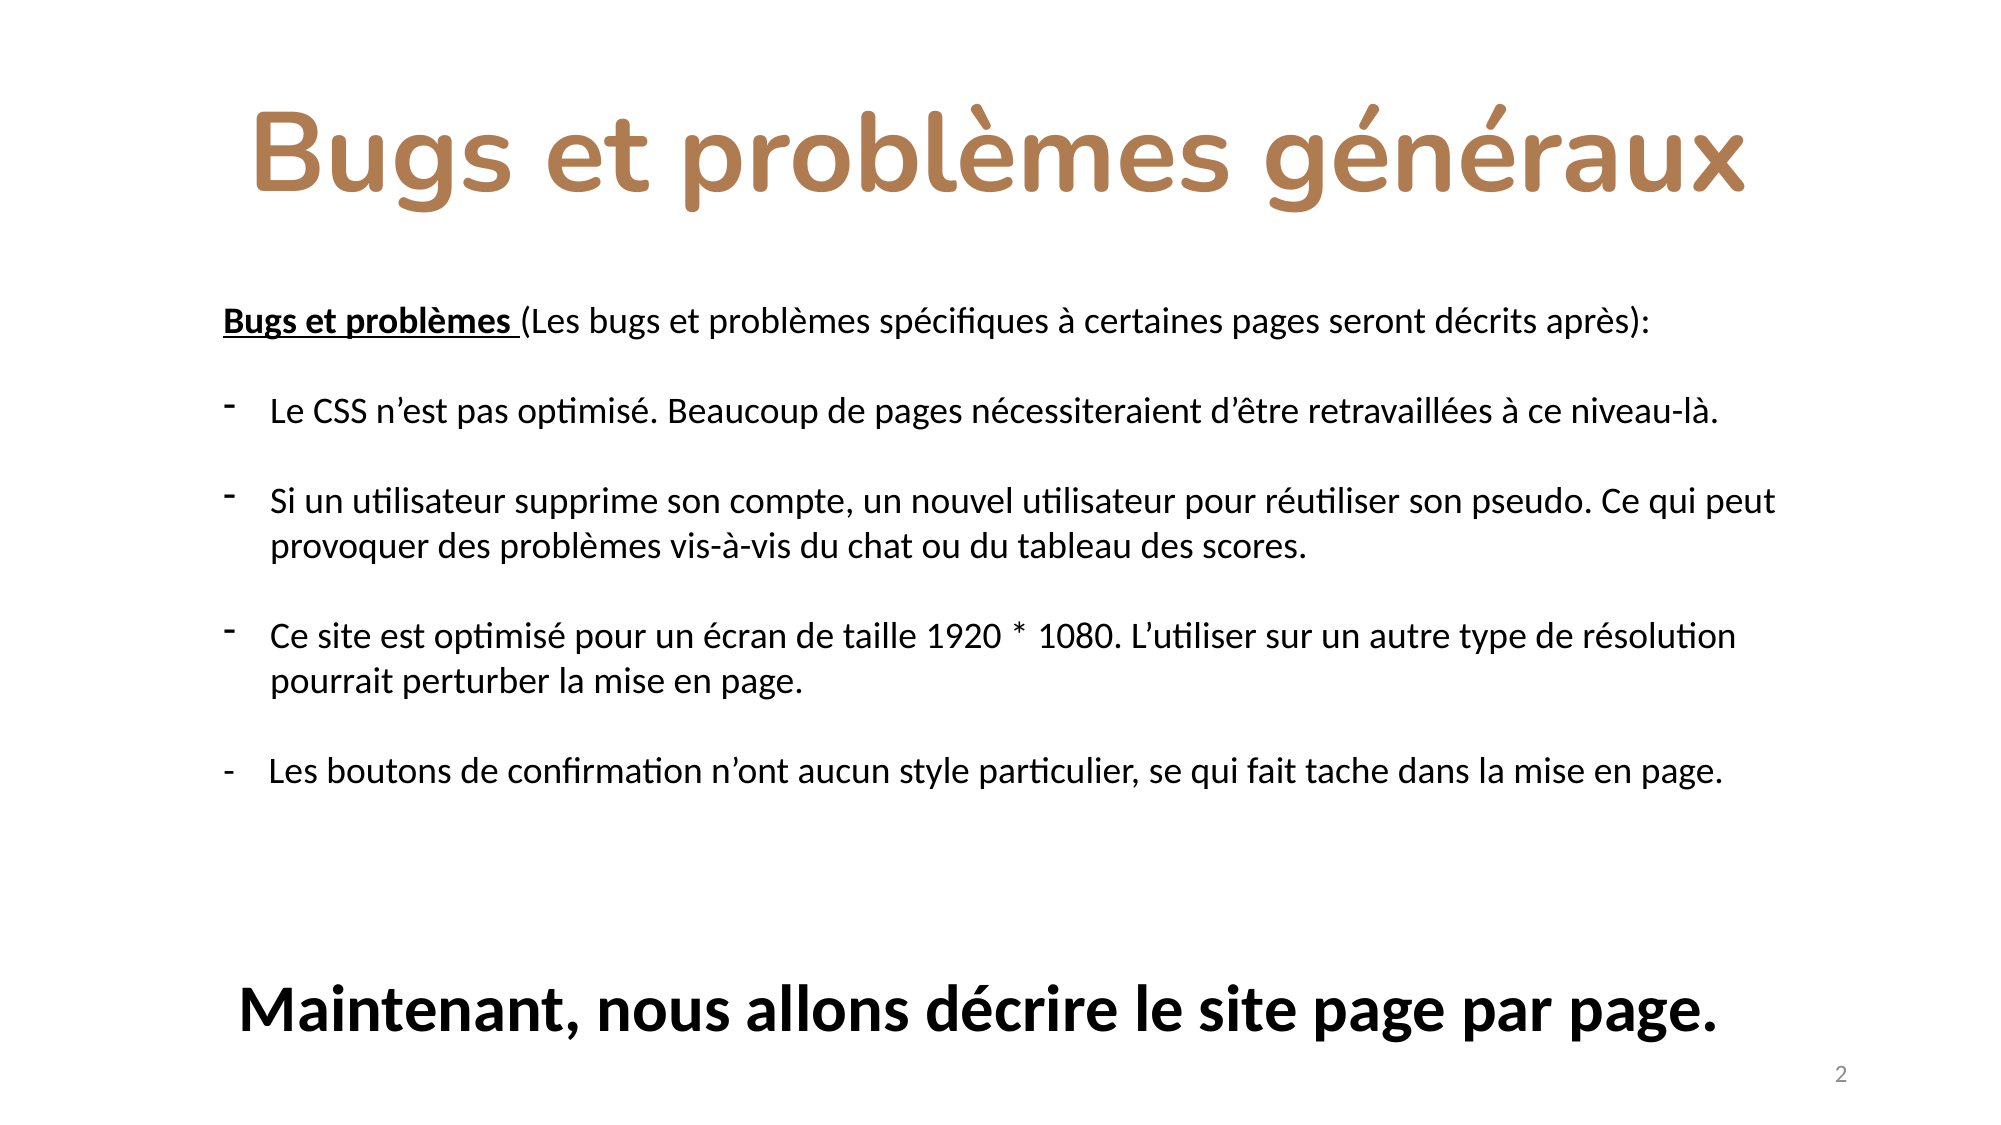

Bugs et problèmes généraux

Bugs et problèmes (Les bugs et problèmes spécifiques à certaines pages seront décrits après):

Le CSS n’est pas optimisé. Beaucoup de pages nécessiteraient d’être retravaillées à ce niveau-là.

Si un utilisateur supprime son compte, un nouvel utilisateur pour réutiliser son pseudo. Ce qui peut provoquer des problèmes vis-à-vis du chat ou du tableau des scores.

Ce site est optimisé pour un écran de taille 1920 * 1080. L’utiliser sur un autre type de résolution pourrait perturber la mise en page.

-    Les boutons de confirmation n’ont aucun style particulier, se qui fait tache dans la mise en page.
Maintenant, nous allons décrire le site page par page.
2